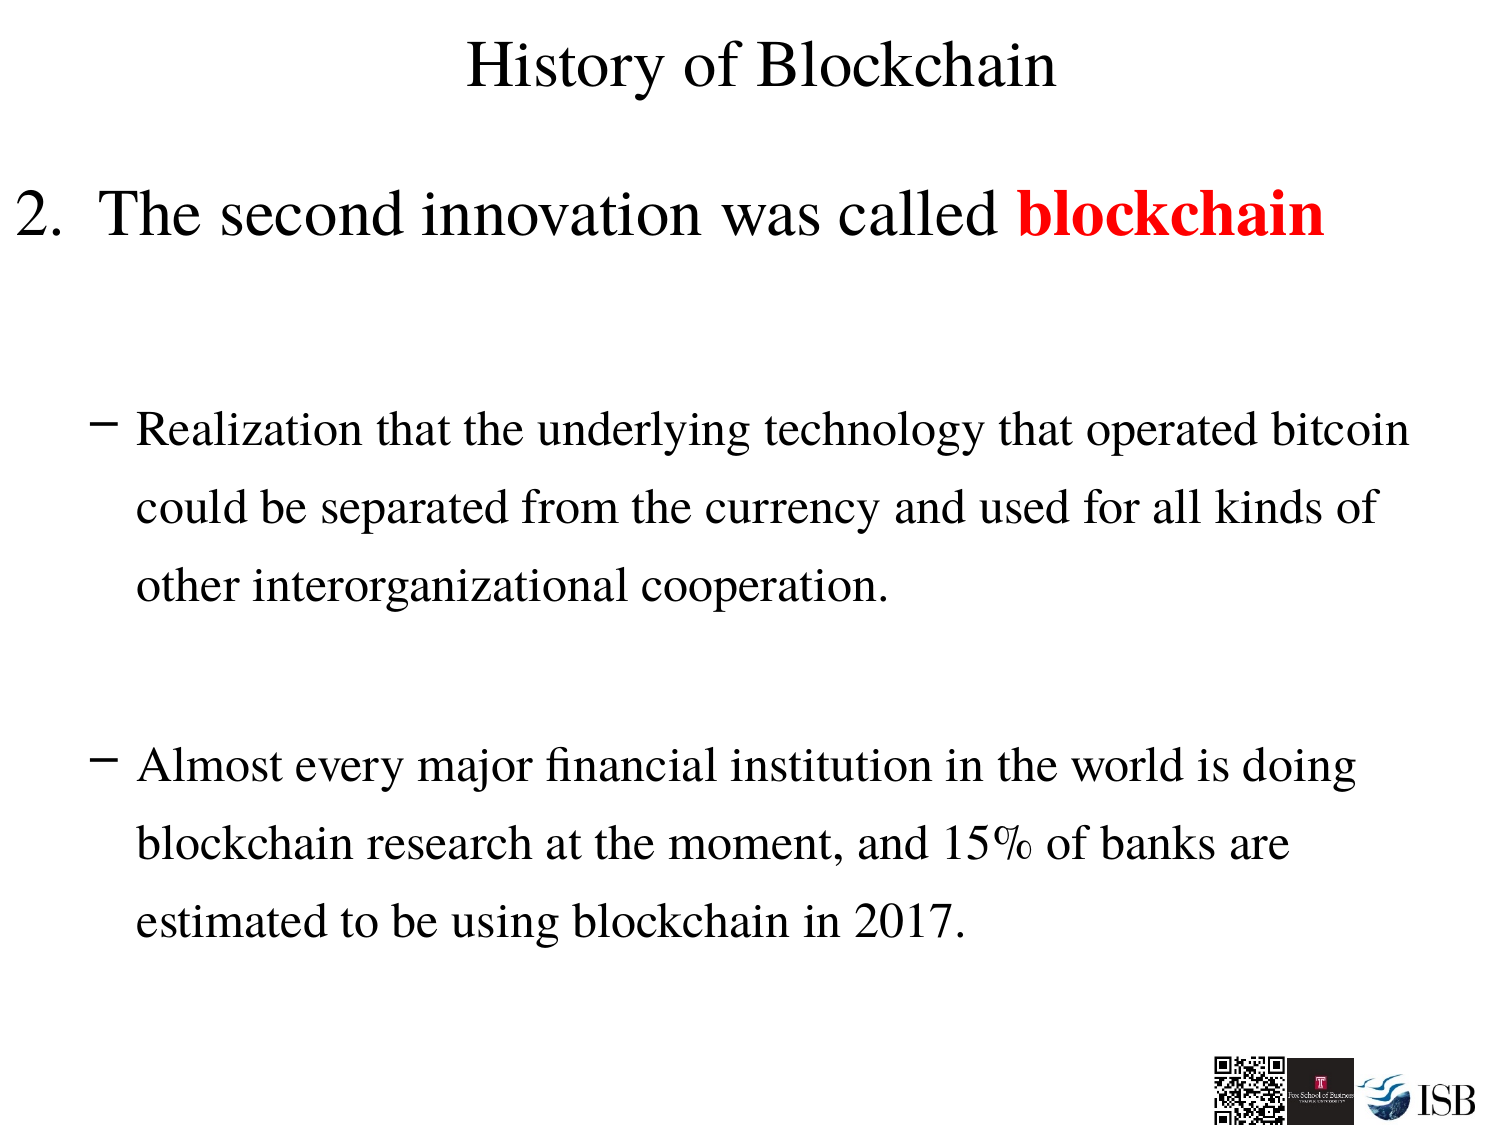

# History of Blockchain
2.  The second innovation was called blockchain

Realization that the underlying technology that operated bitcoin could be separated from the currency and used for all kinds of other interorganizational cooperation.

Almost every major financial institution in the world is doing blockchain research at the moment, and 15% of banks are estimated to be using blockchain in 2017.